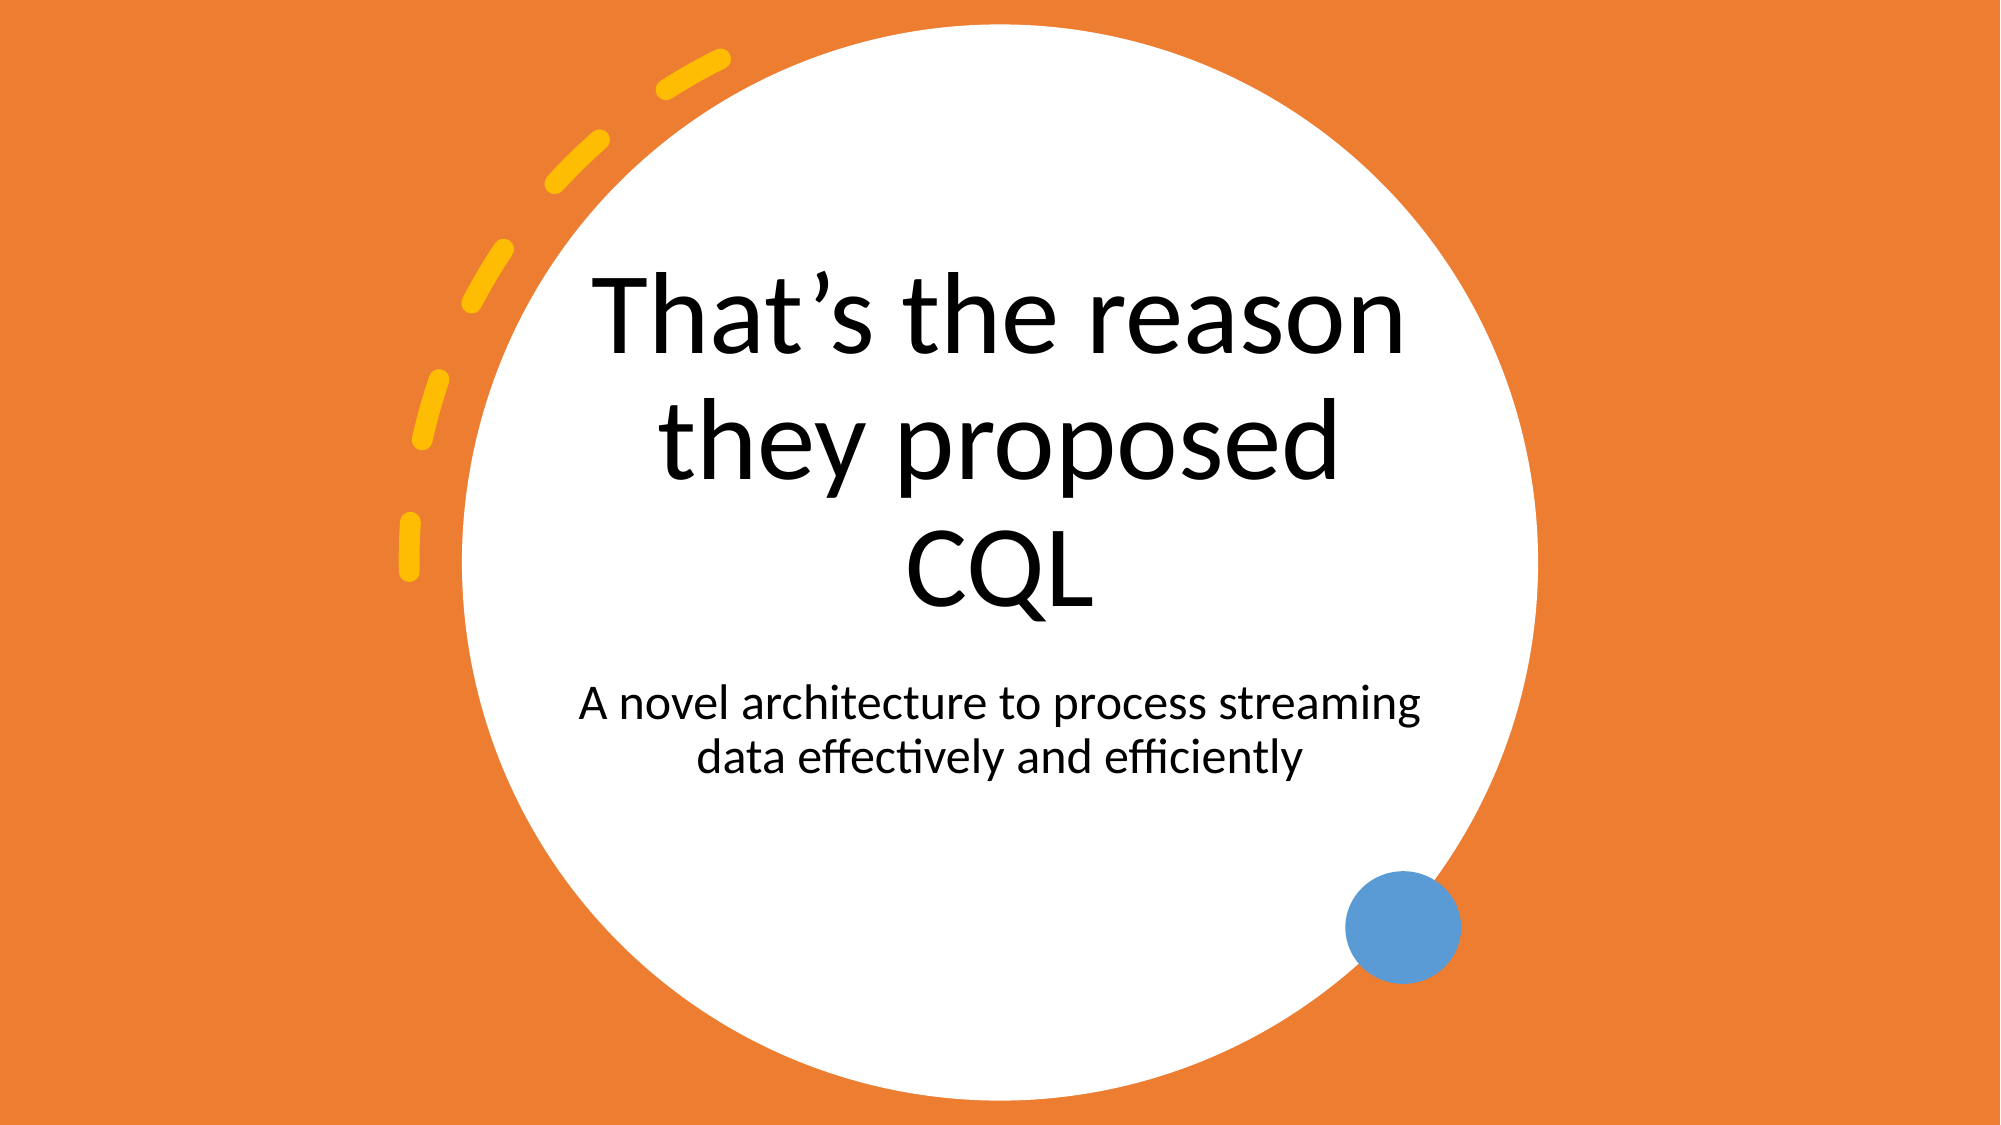

# That’s the reason they proposed CQL
A novel architecture to process streaming data effectively and efficiently